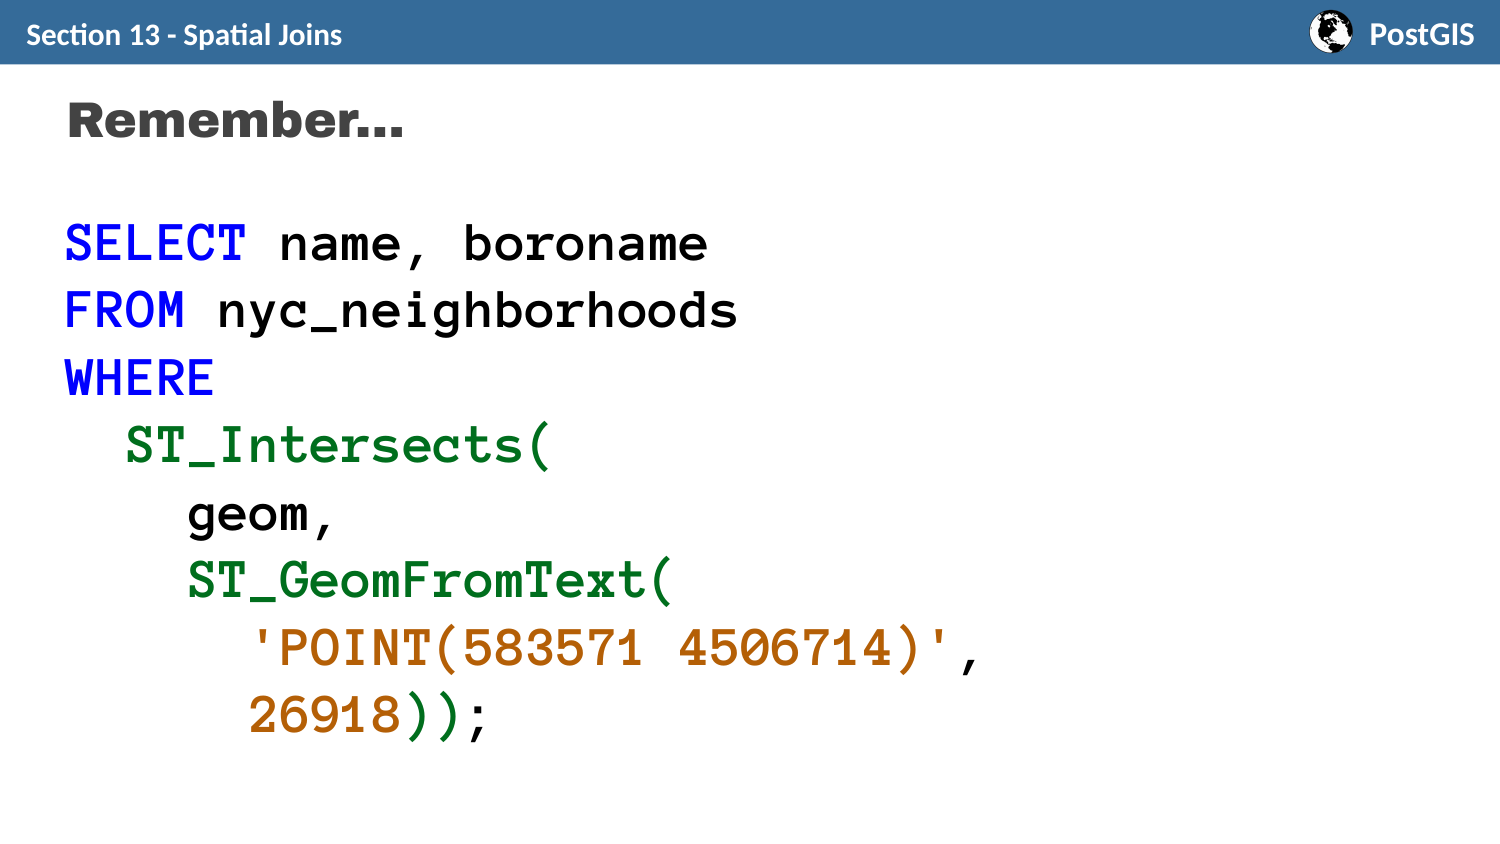

Section 13 - Spatial Joins
# Remember...
SELECT name, boroname
FROM nyc_neighborhoods
WHERE
  ST_Intersects(
    geom,
    ST_GeomFromText(
      'POINT(583571 4506714)',
      26918));